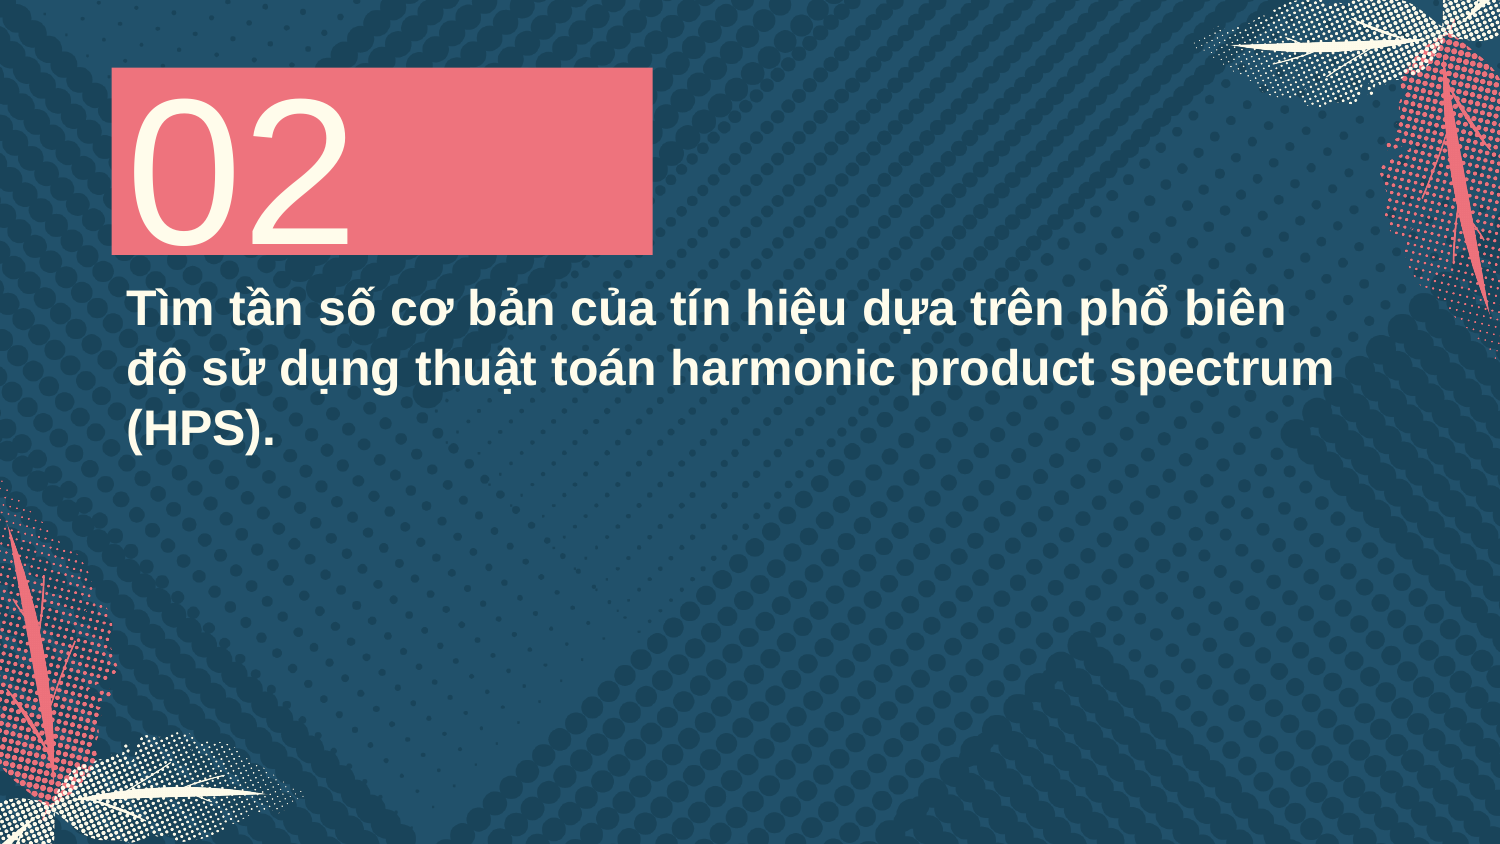

02
# Tìm tần số cơ bản của tín hiệu dựa trên phổ biên độ sử dụng thuật toán harmonic product spectrum (HPS).